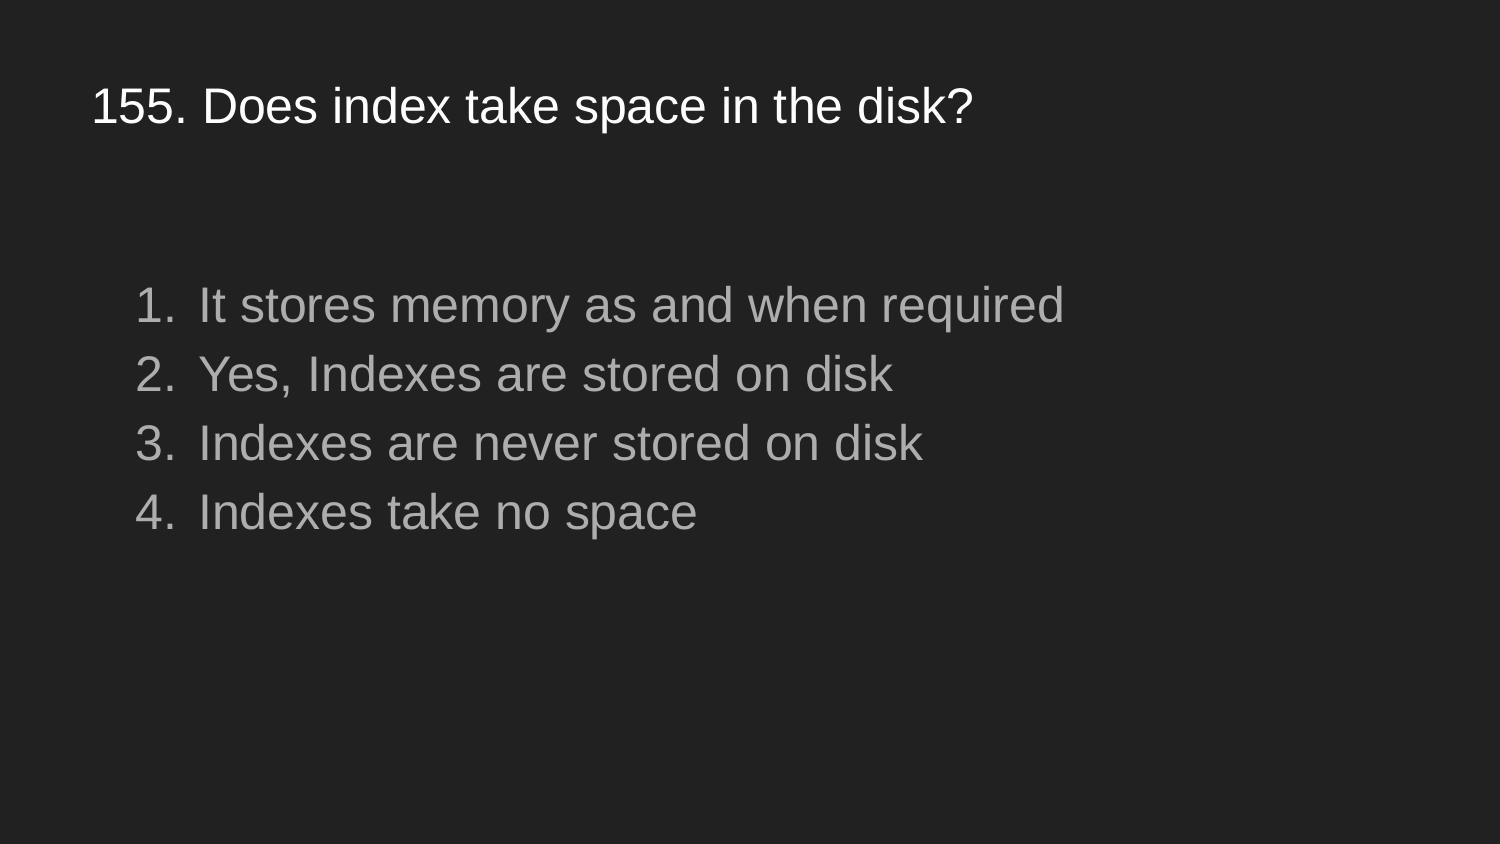

# 155. Does index take space in the disk?

It stores memory as and when required
Yes, Indexes are stored on disk
Indexes are never stored on disk
Indexes take no space